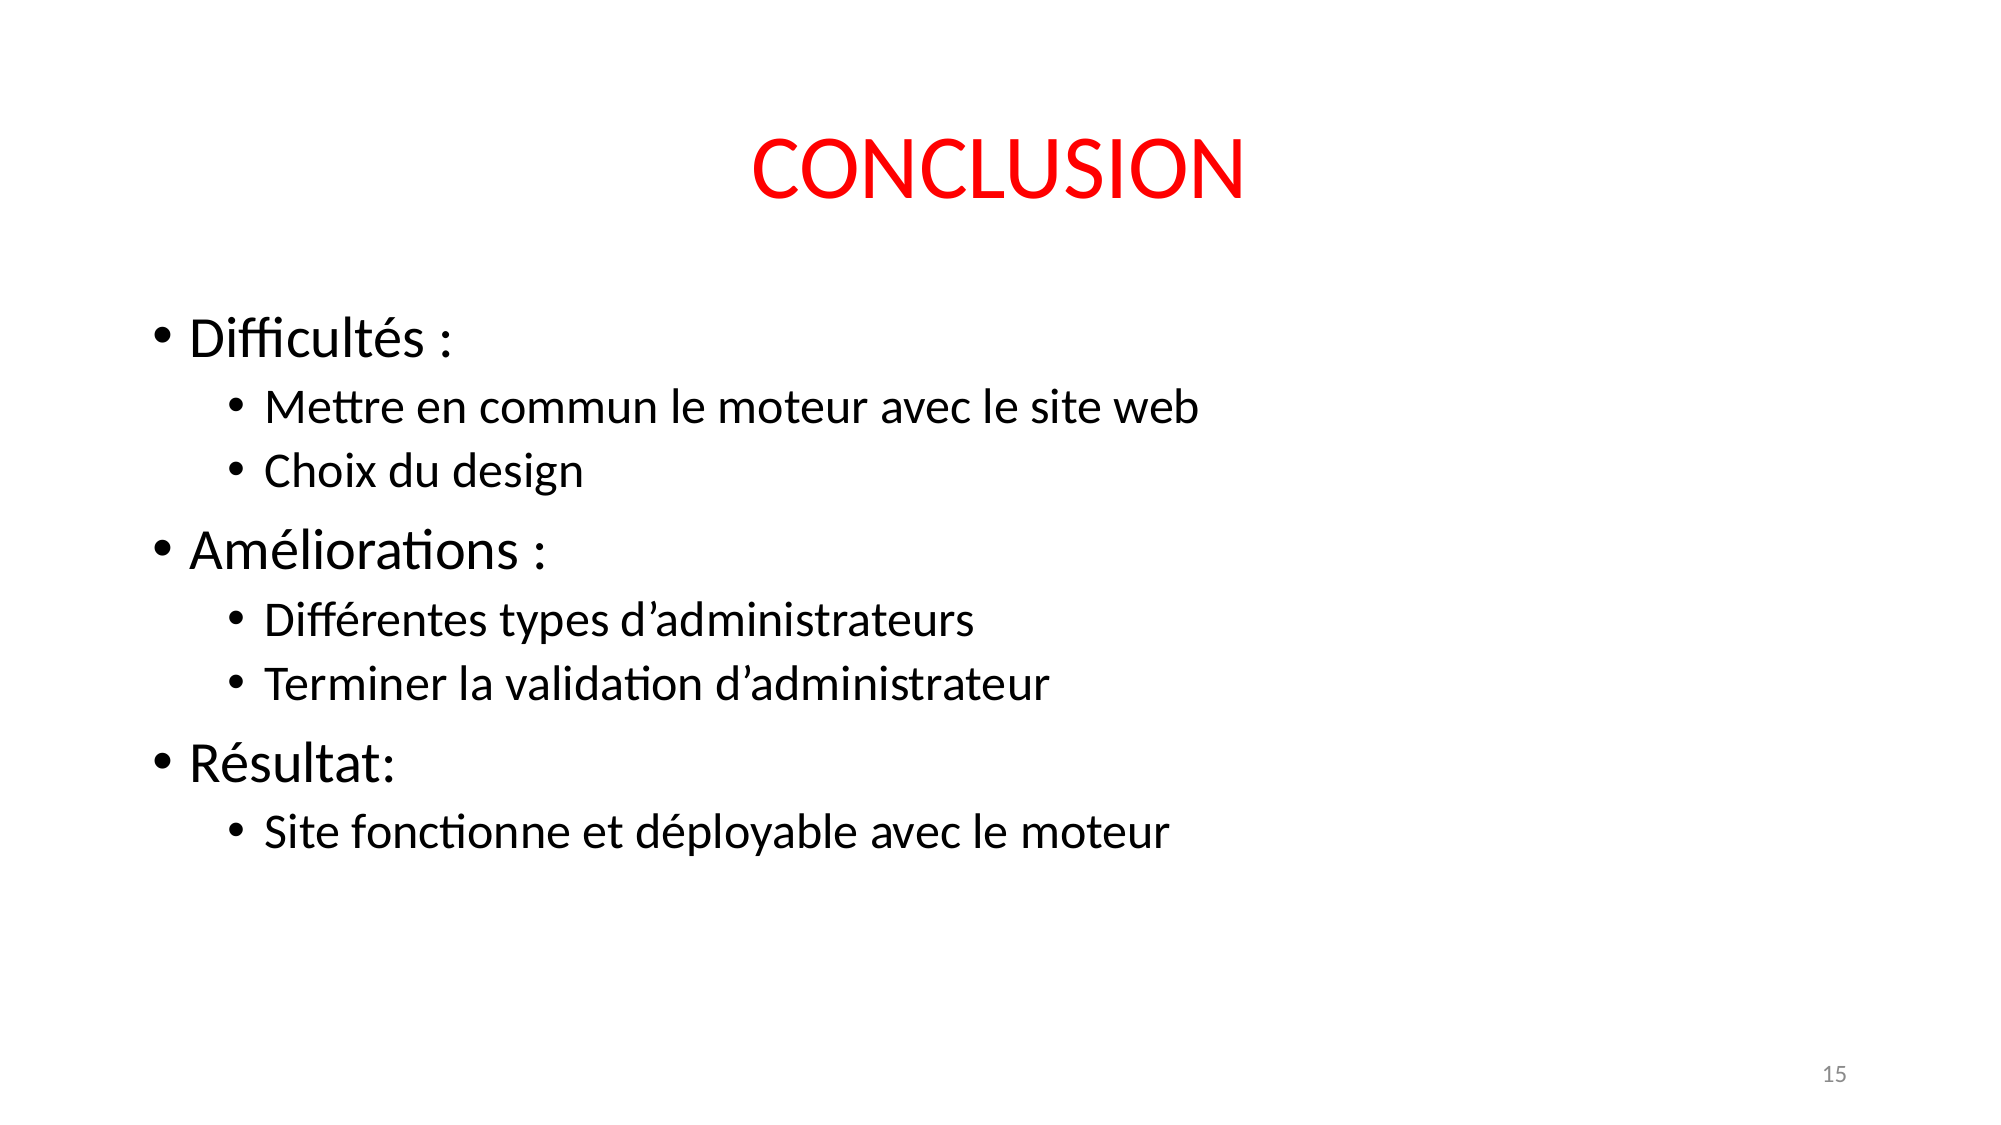

# CONCLUSION
Difficultés :
Mettre en commun le moteur avec le site web
Choix du design
Améliorations :
Différentes types d’administrateurs
Terminer la validation d’administrateur
Résultat:
Site fonctionne et déployable avec le moteur

15